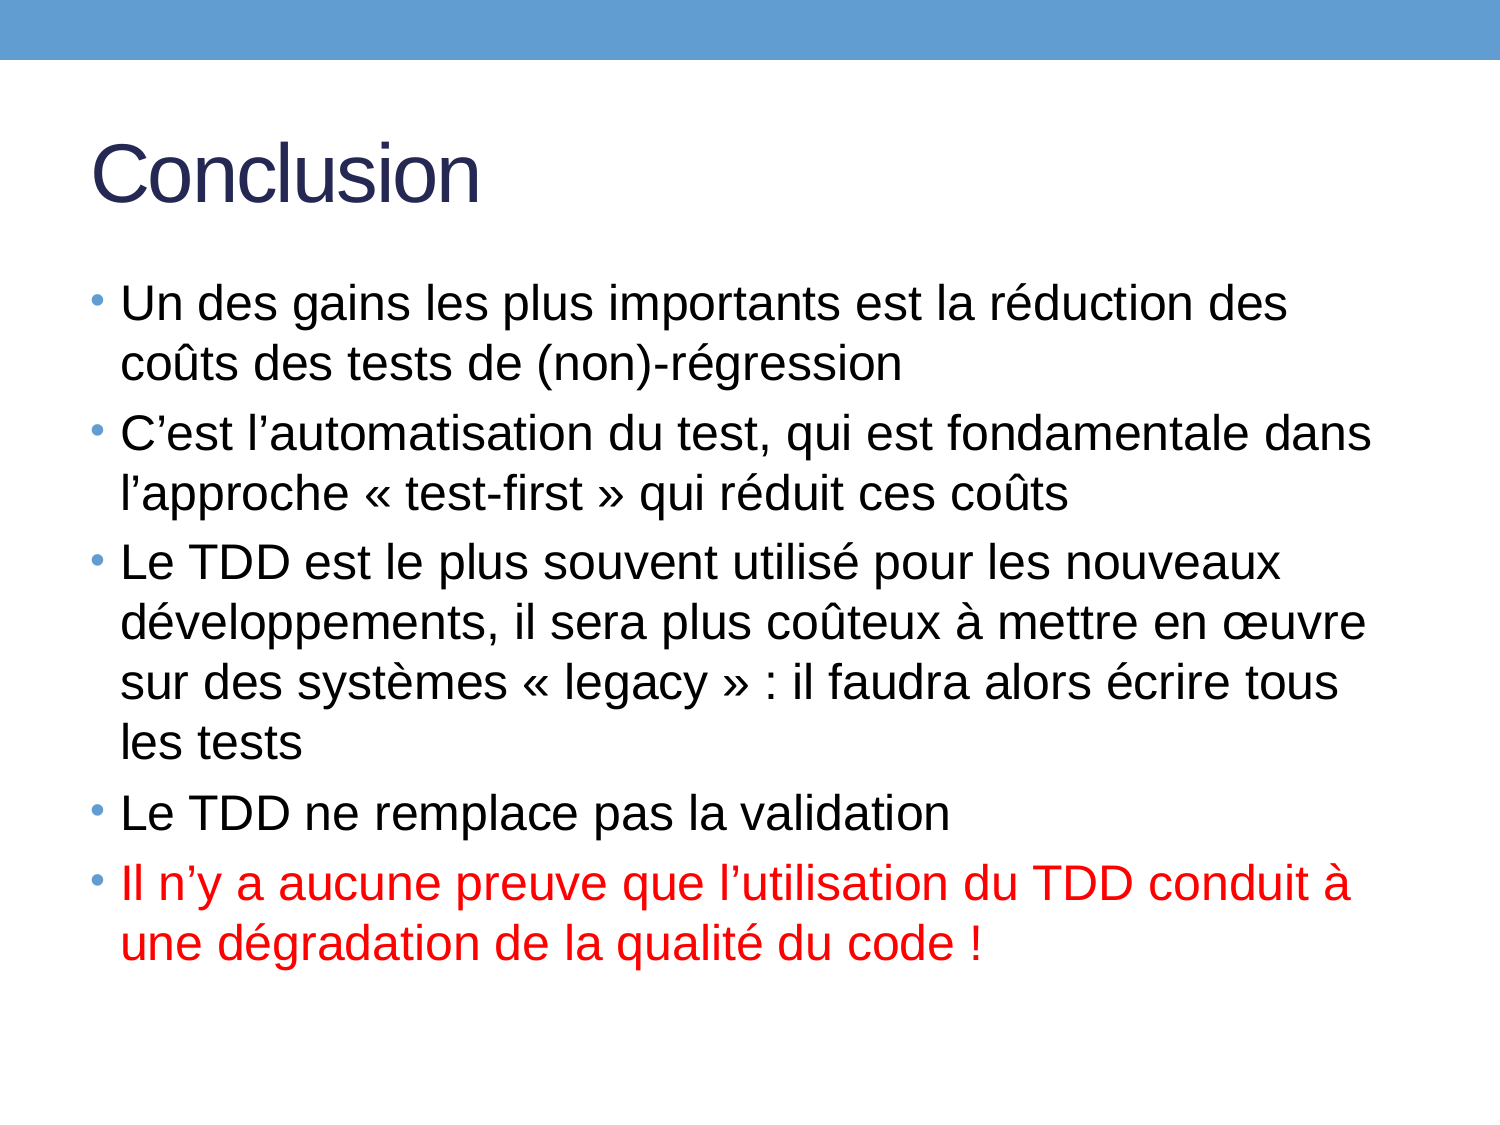

# Conclusion
Un des gains les plus importants est la réduction des coûts des tests de (non)-régression
C’est l’automatisation du test, qui est fondamentale dans l’approche « test-first » qui réduit ces coûts
Le TDD est le plus souvent utilisé pour les nouveaux développements, il sera plus coûteux à mettre en œuvre sur des systèmes « legacy » : il faudra alors écrire tous les tests
Le TDD ne remplace pas la validation
Il n’y a aucune preuve que l’utilisation du TDD conduit à une dégradation de la qualité du code !